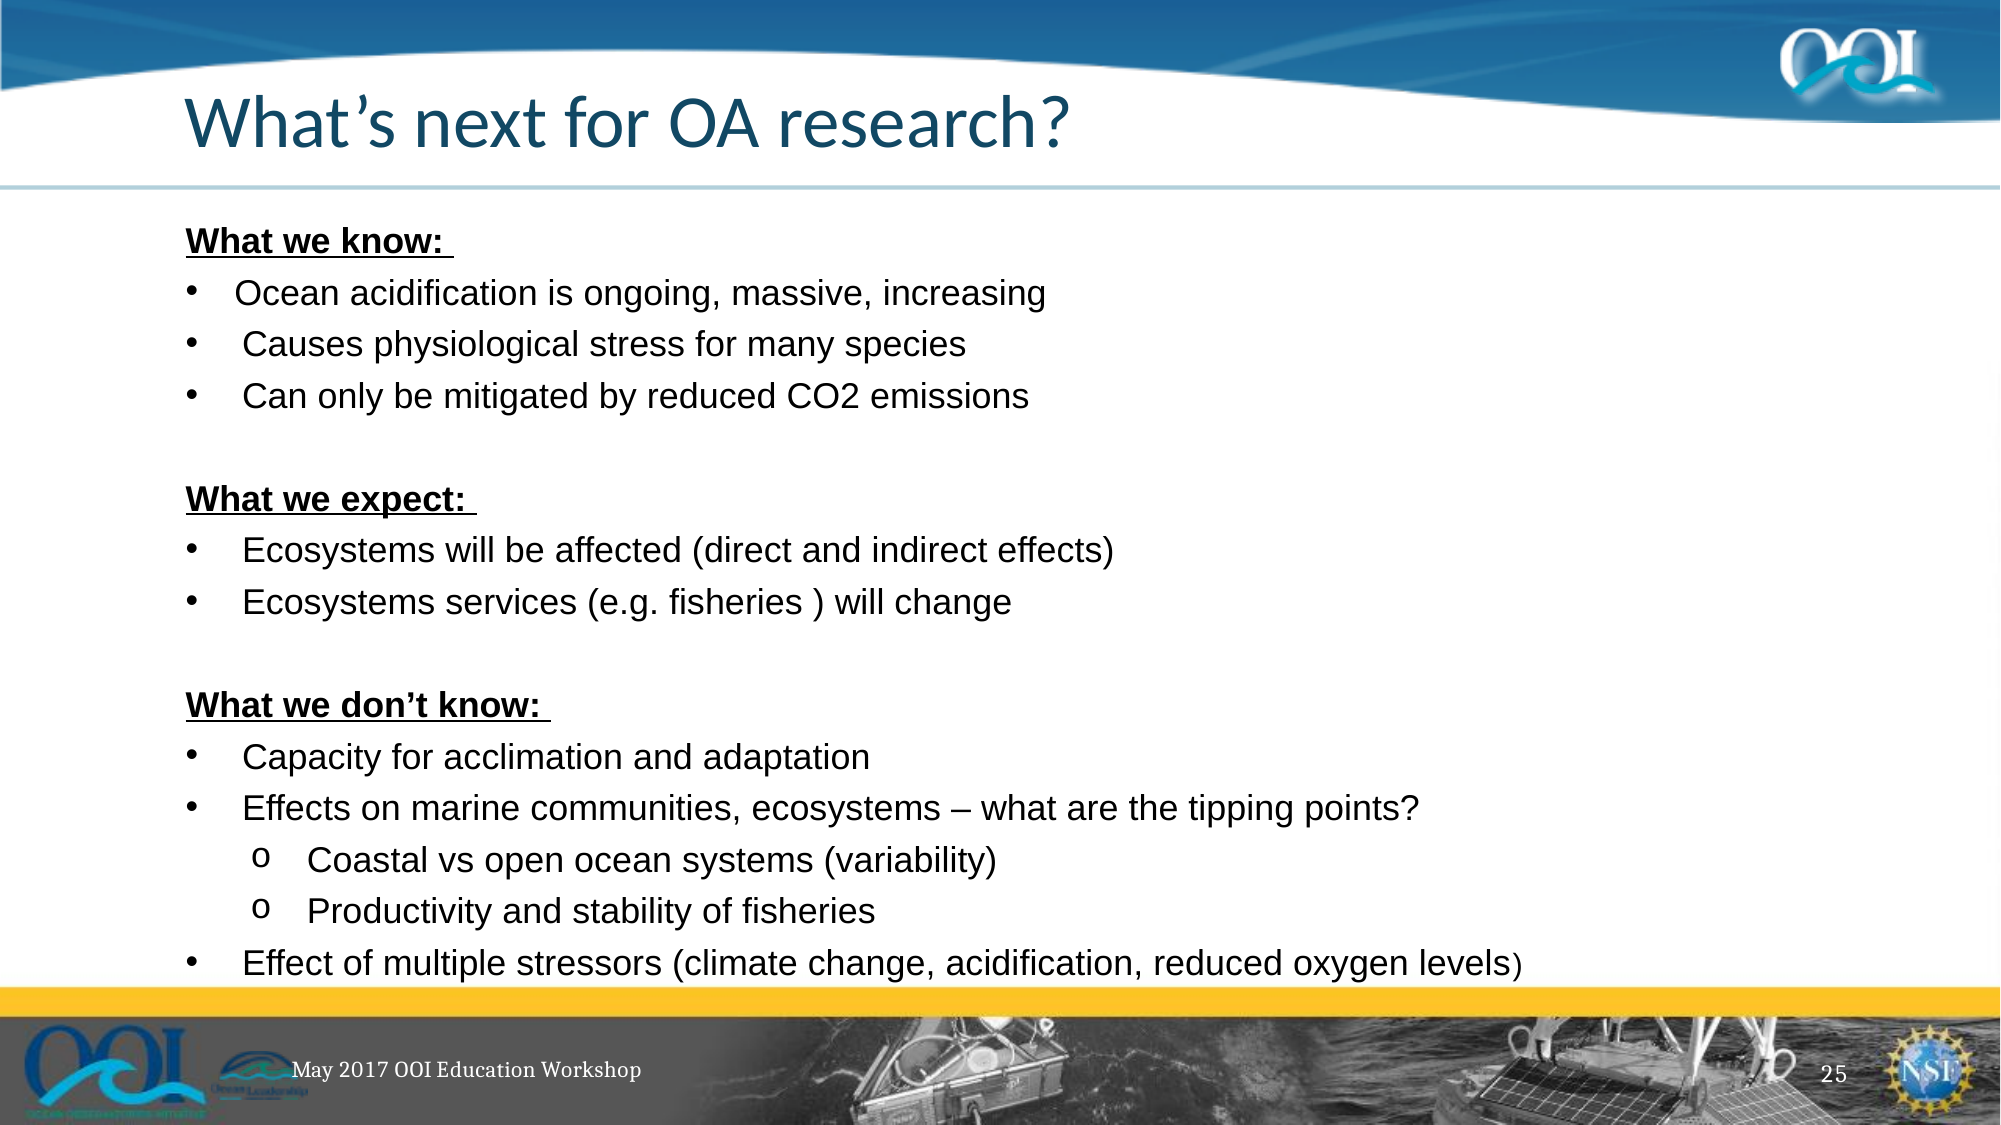

What’s next for OA research?
What we know:
Ocean acidification is ongoing, massive, increasing
Causes physiological stress for many species
Can only be mitigated by reduced CO2 emissions

What we expect:
Ecosystems will be affected (direct and indirect effects)
Ecosystems services (e.g. fisheries ) will change

What we don’t know:
Capacity for acclimation and adaptation
Effects on marine communities, ecosystems – what are the tipping points?
Coastal vs open ocean systems (variability)
Productivity and stability of fisheries
Effect of multiple stressors (climate change, acidification, reduced oxygen levels)
25
May 2017 OOI Education Workshop